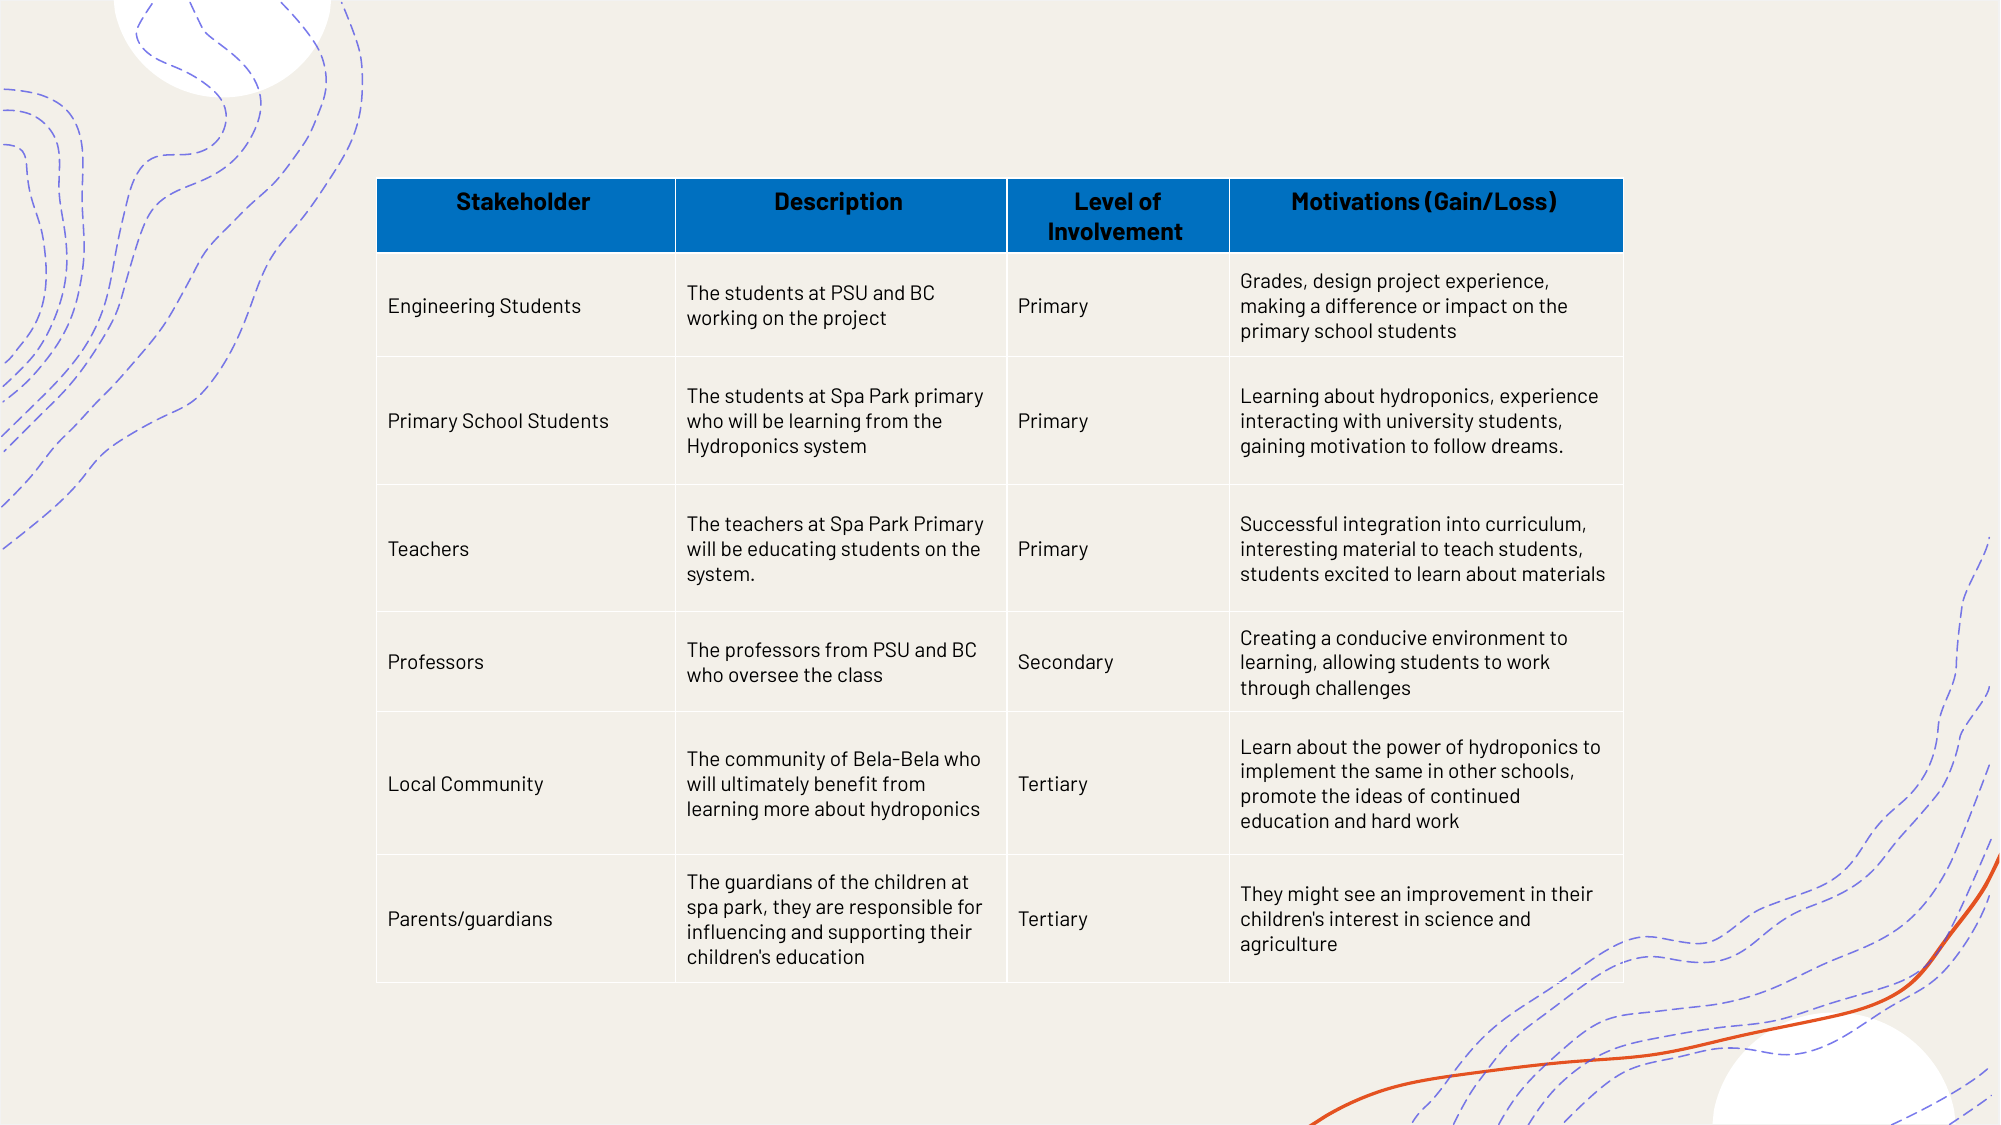

| Stakeholder | Description | Level of Involvement | Motivations (Gain/Loss) |
| --- | --- | --- | --- |
| Engineering Students | The students at PSU and BC working on the project | Primary | Grades, design project experience, making a difference or impact on the primary school students |
| Primary School Students | The students at Spa Park primary who will be learning from the Hydroponics system | Primary | Learning about hydroponics, experience interacting with university students, gaining motivation to follow dreams. |
| Teachers | The teachers at Spa Park Primary will be educating students on the system. | Primary | Successful integration into curriculum, interesting material to teach students, students excited to learn about materials |
| Professors | The professors from PSU and BC who oversee the class | Secondary | Creating a conducive environment to learning, allowing students to work through challenges |
| Local Community | The community of Bela-Bela who will ultimately benefit from learning more about hydroponics | Tertiary | Learn about the power of hydroponics to implement the same in other schools, promote the ideas of continued education and hard work |
| Parents/guardians | The guardians of the children at spa park, they are responsible for influencing and supporting their children's education | Tertiary | They might see an improvement in their children's interest in science and agriculture |